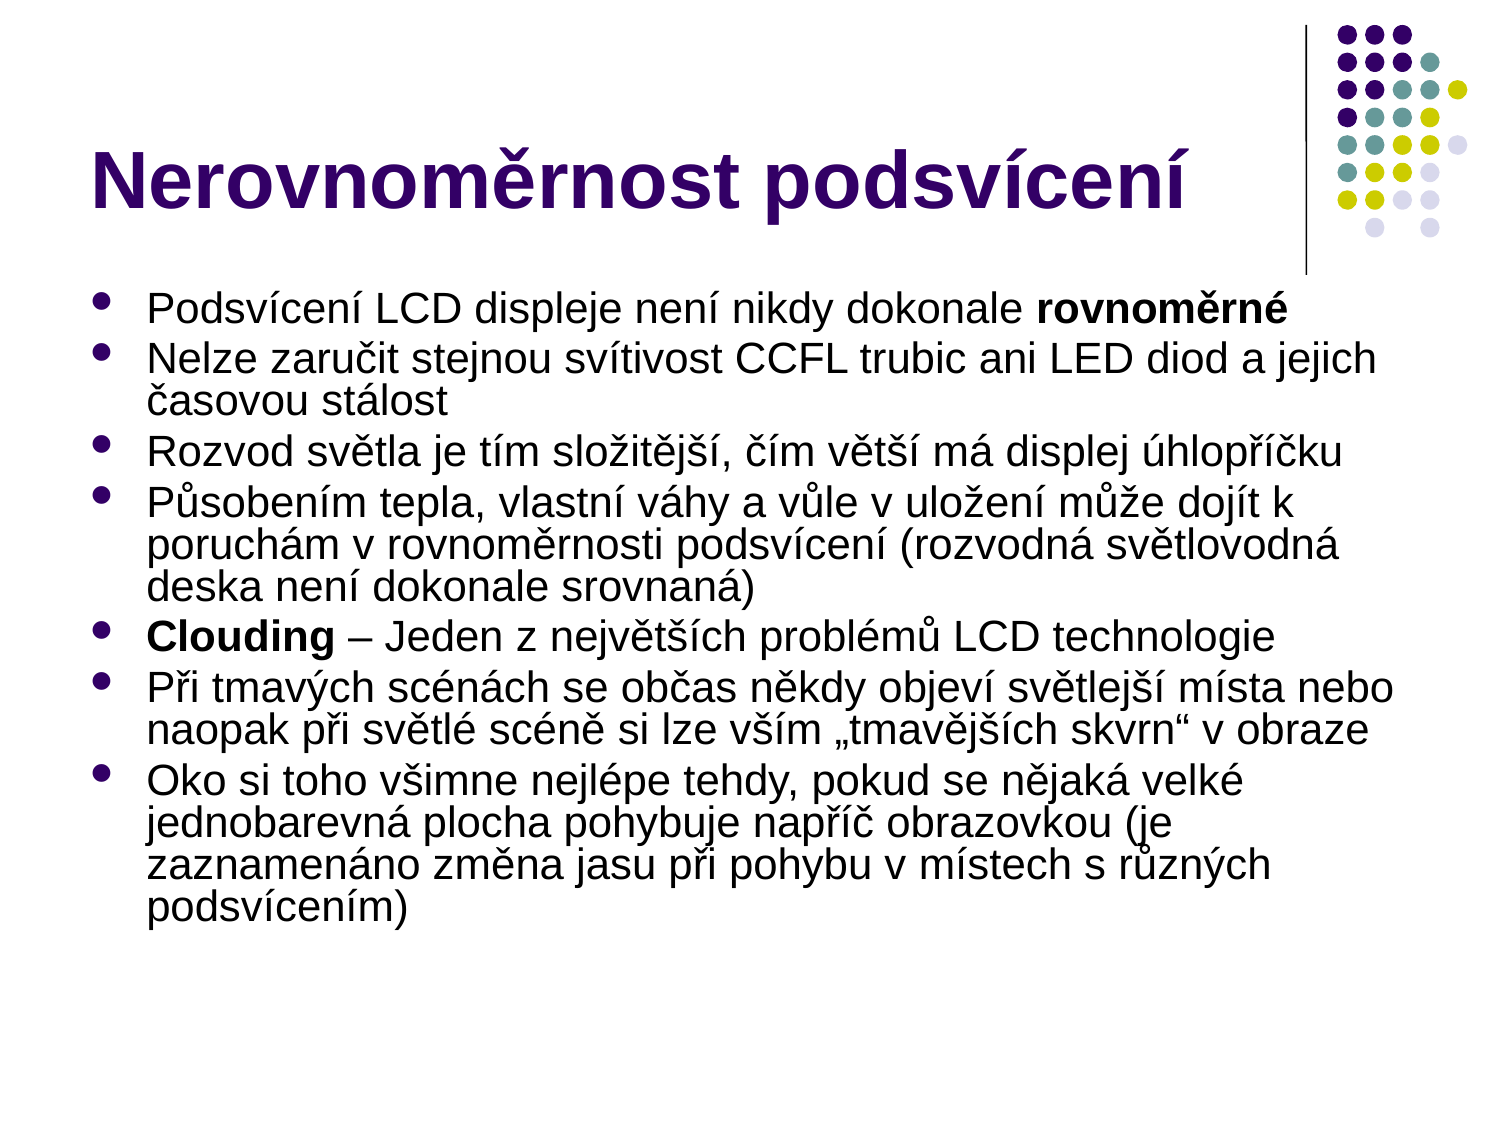

# Nerovnoměrnost podsvícení
Podsvícení LCD displeje není nikdy dokonale rovnoměrné
Nelze zaručit stejnou svítivost CCFL trubic ani LED diod a jejich časovou stálost
Rozvod světla je tím složitější, čím větší má displej úhlopříčku
Působením tepla, vlastní váhy a vůle v uložení může dojít k poruchám v rovnoměrnosti podsvícení (rozvodná světlovodná deska není dokonale srovnaná)
Clouding – Jeden z největších problémů LCD technologie
Při tmavých scénách se občas někdy objeví světlejší místa nebo naopak při světlé scéně si lze vším „tmavějších skvrn“ v obraze
Oko si toho všimne nejlépe tehdy, pokud se nějaká velké jednobarevná plocha pohybuje napříč obrazovkou (je zaznamenáno změna jasu při pohybu v místech s různých podsvícením)